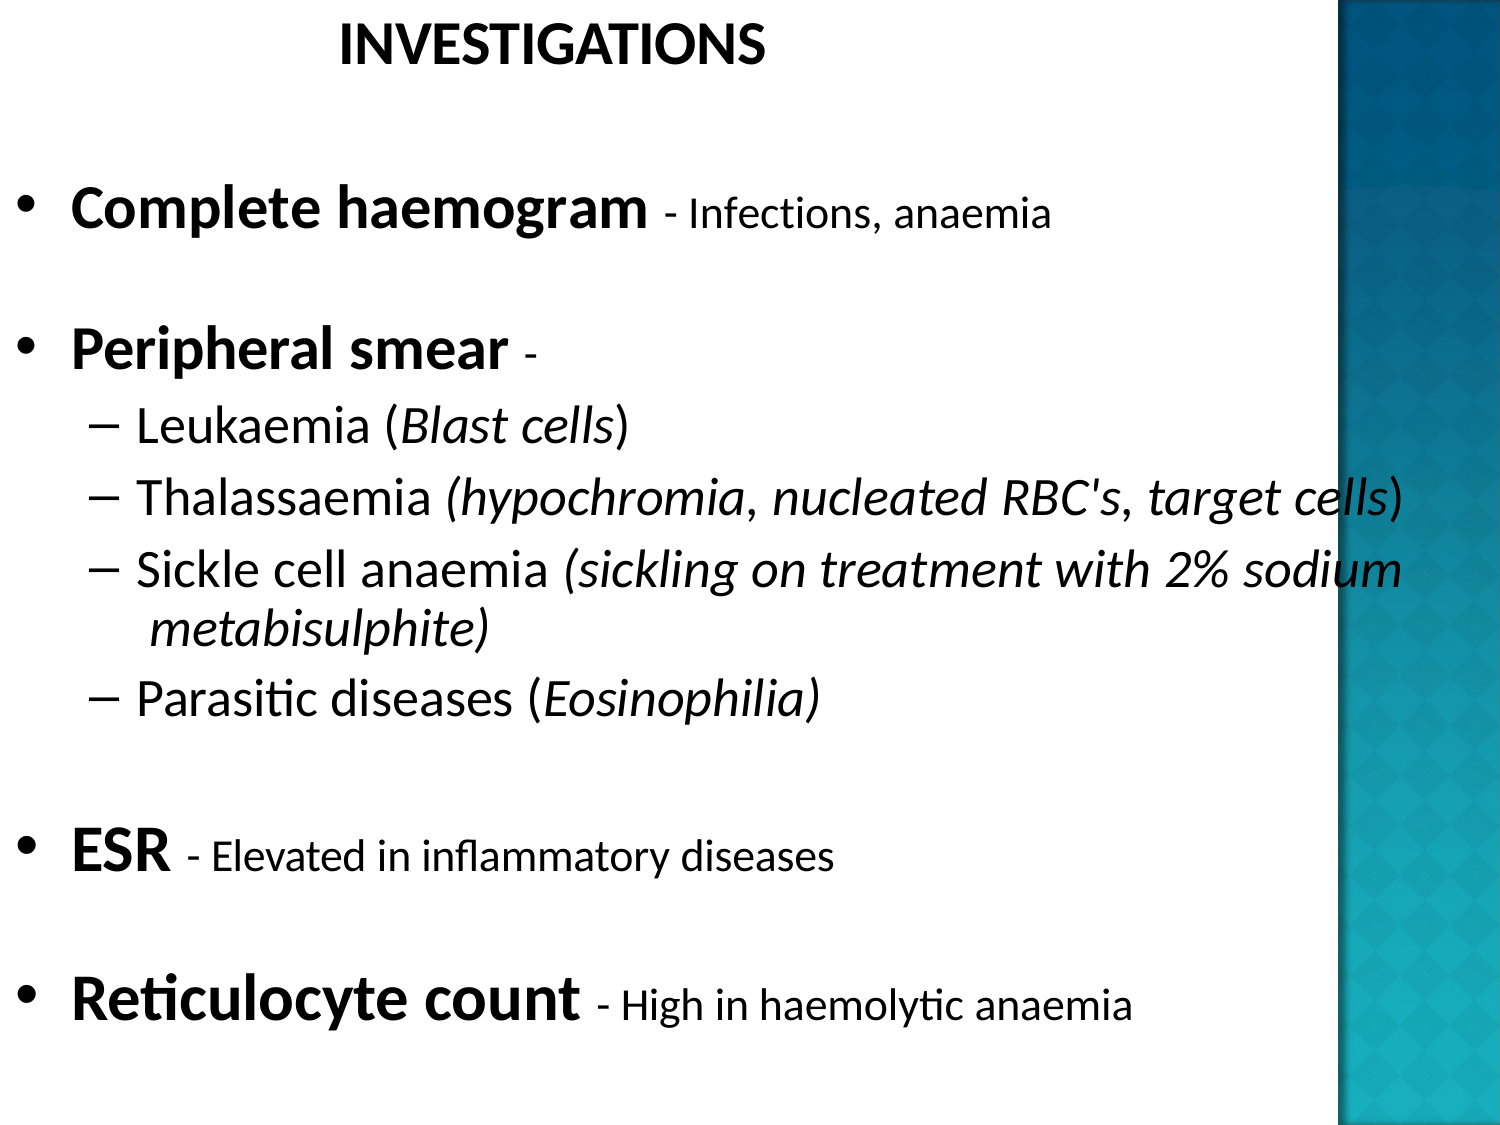

INVESTIGATIONS

Complete haemogram - Infections, anaemia

Peripheral smear -
Leukaemia (Blast cells)
Thalassaemia (hypochromia, nucleated RBC's, target cells)
Sickle cell anaemia (sickling on treatment with 2% sodium  metabisulphite)
Parasitic diseases (Eosinophilia)

ESR - Elevated in inflammatory diseases
Reticulocyte count - High in haemolytic anaemia